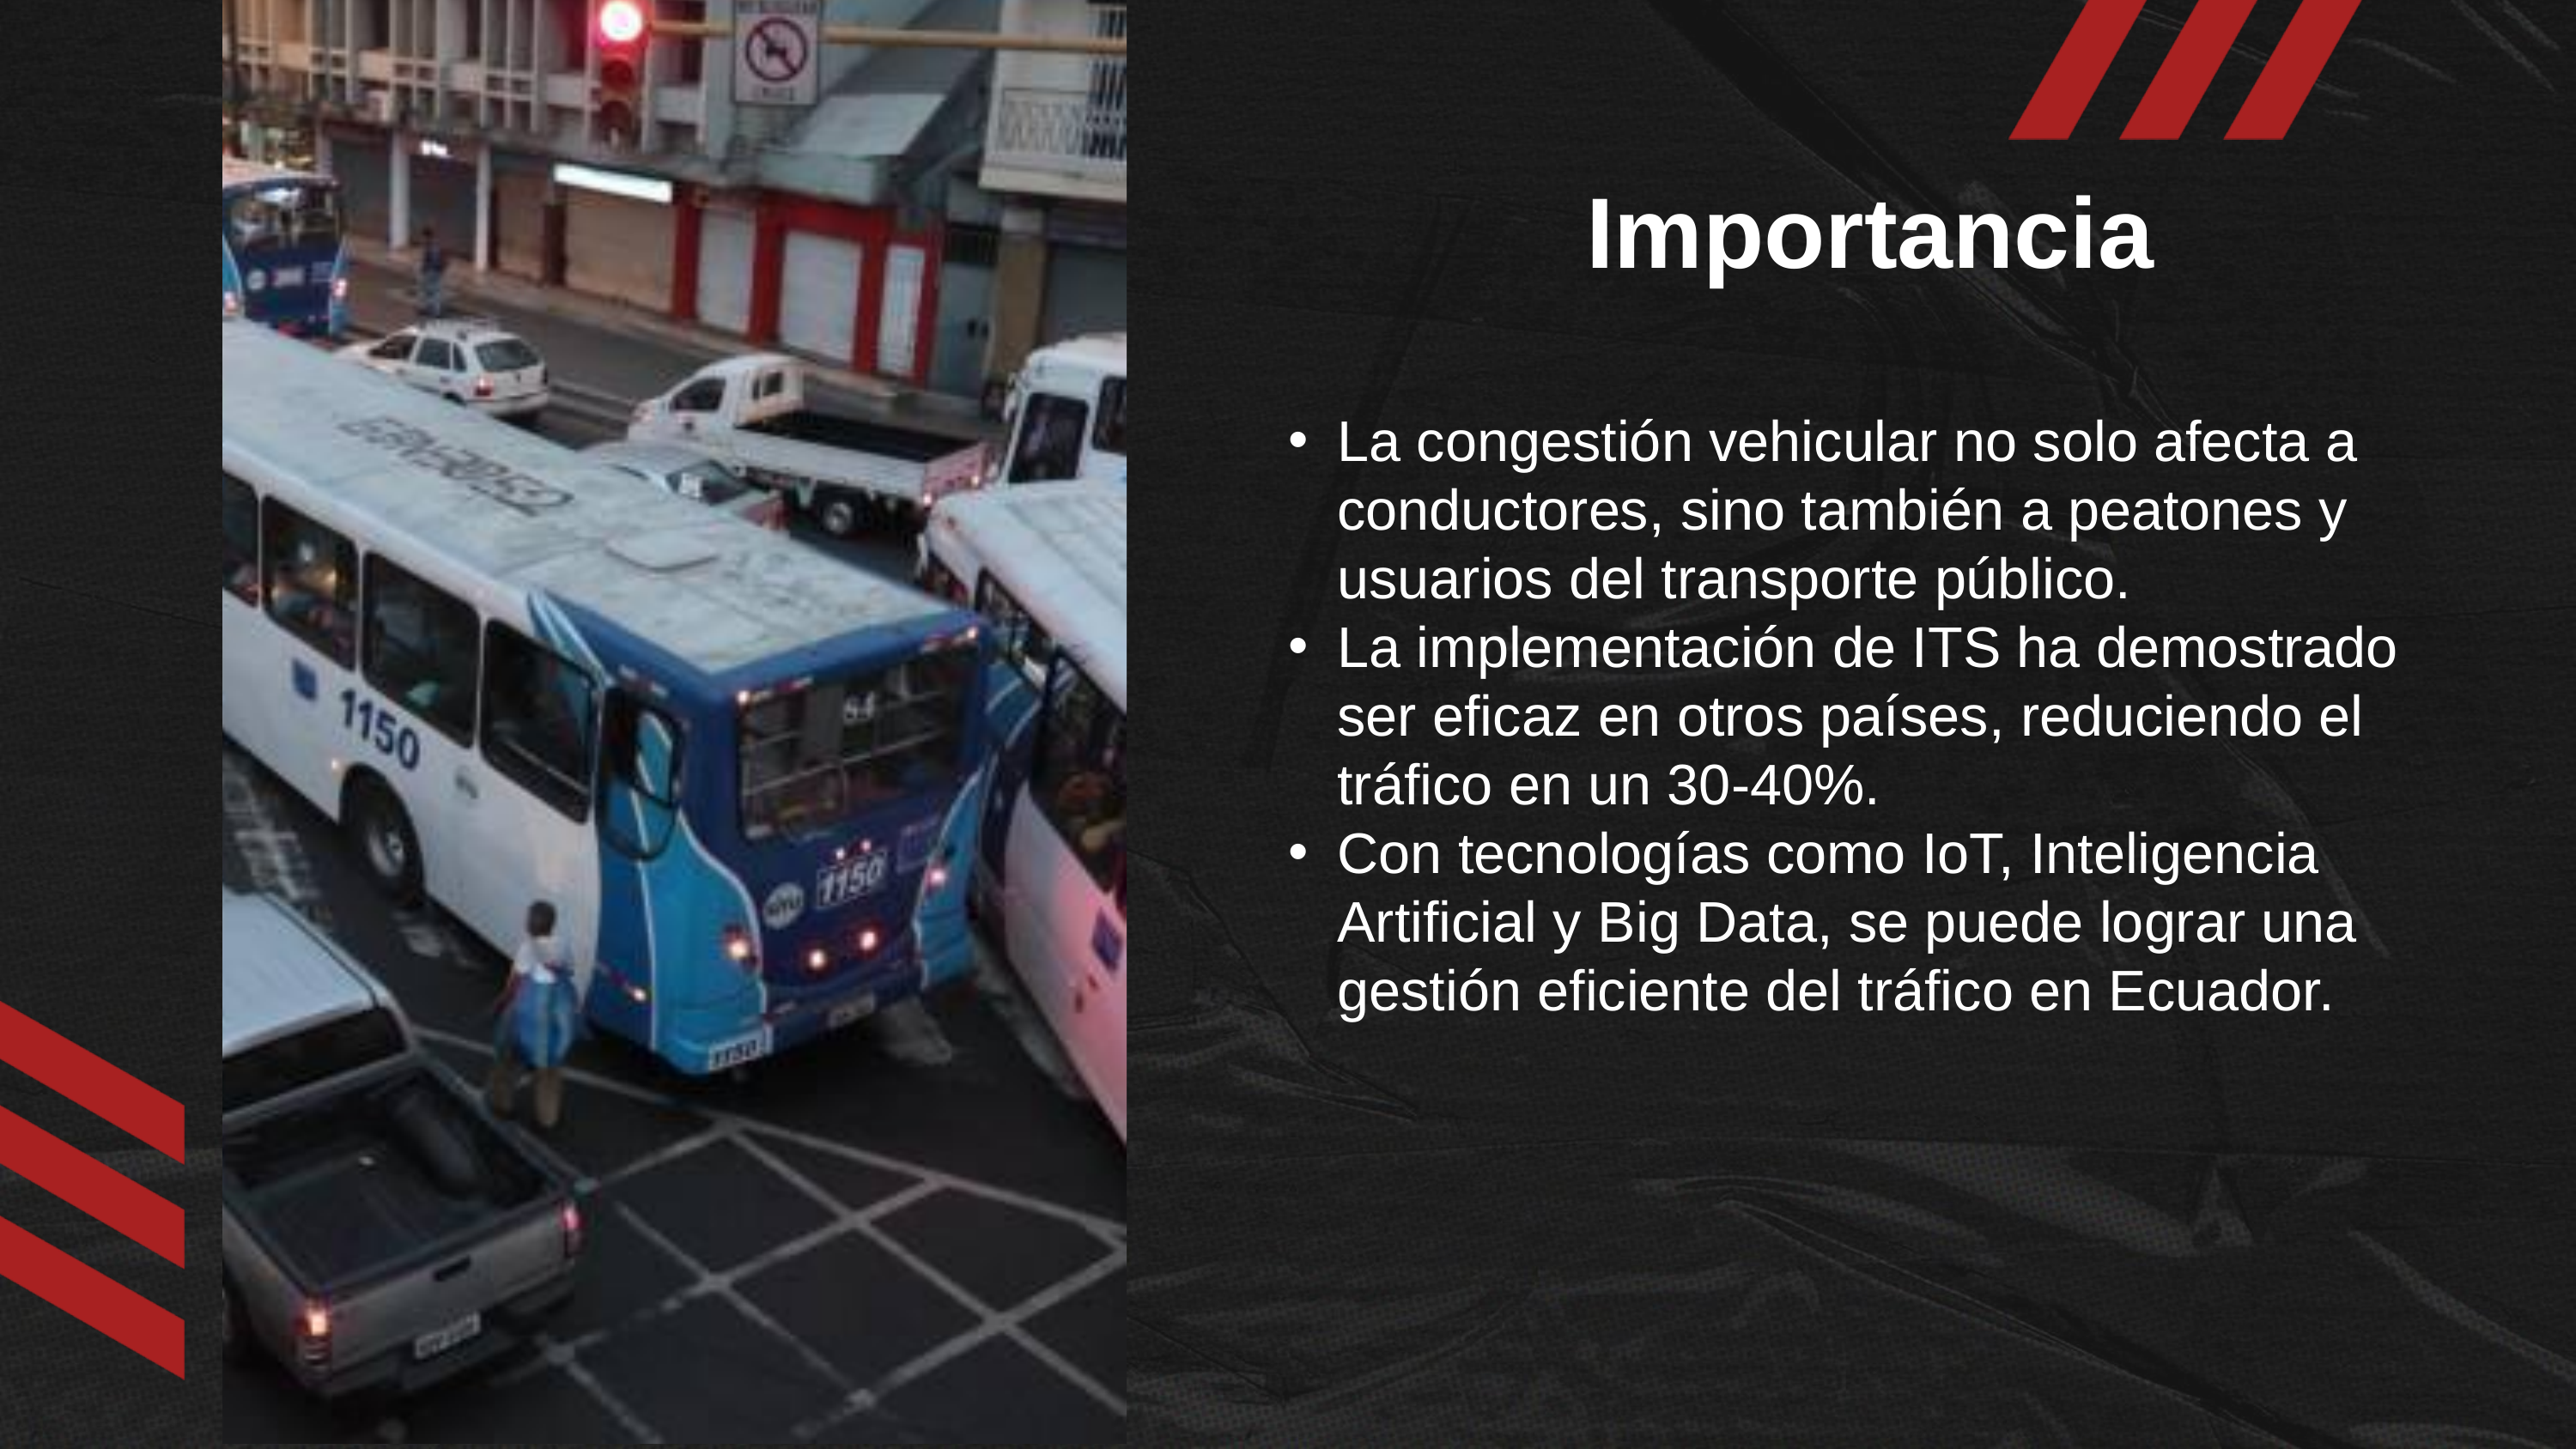

Importancia

La congestión vehicular no solo afecta a conductores, sino también a peatones y usuarios del transporte público.
La implementación de ITS ha demostrado ser eficaz en otros países, reduciendo el tráfico en un 30-40%.
Con tecnologías como IoT, Inteligencia Artificial y Big Data, se puede lograr una gestión eficiente del tráfico en Ecuador.